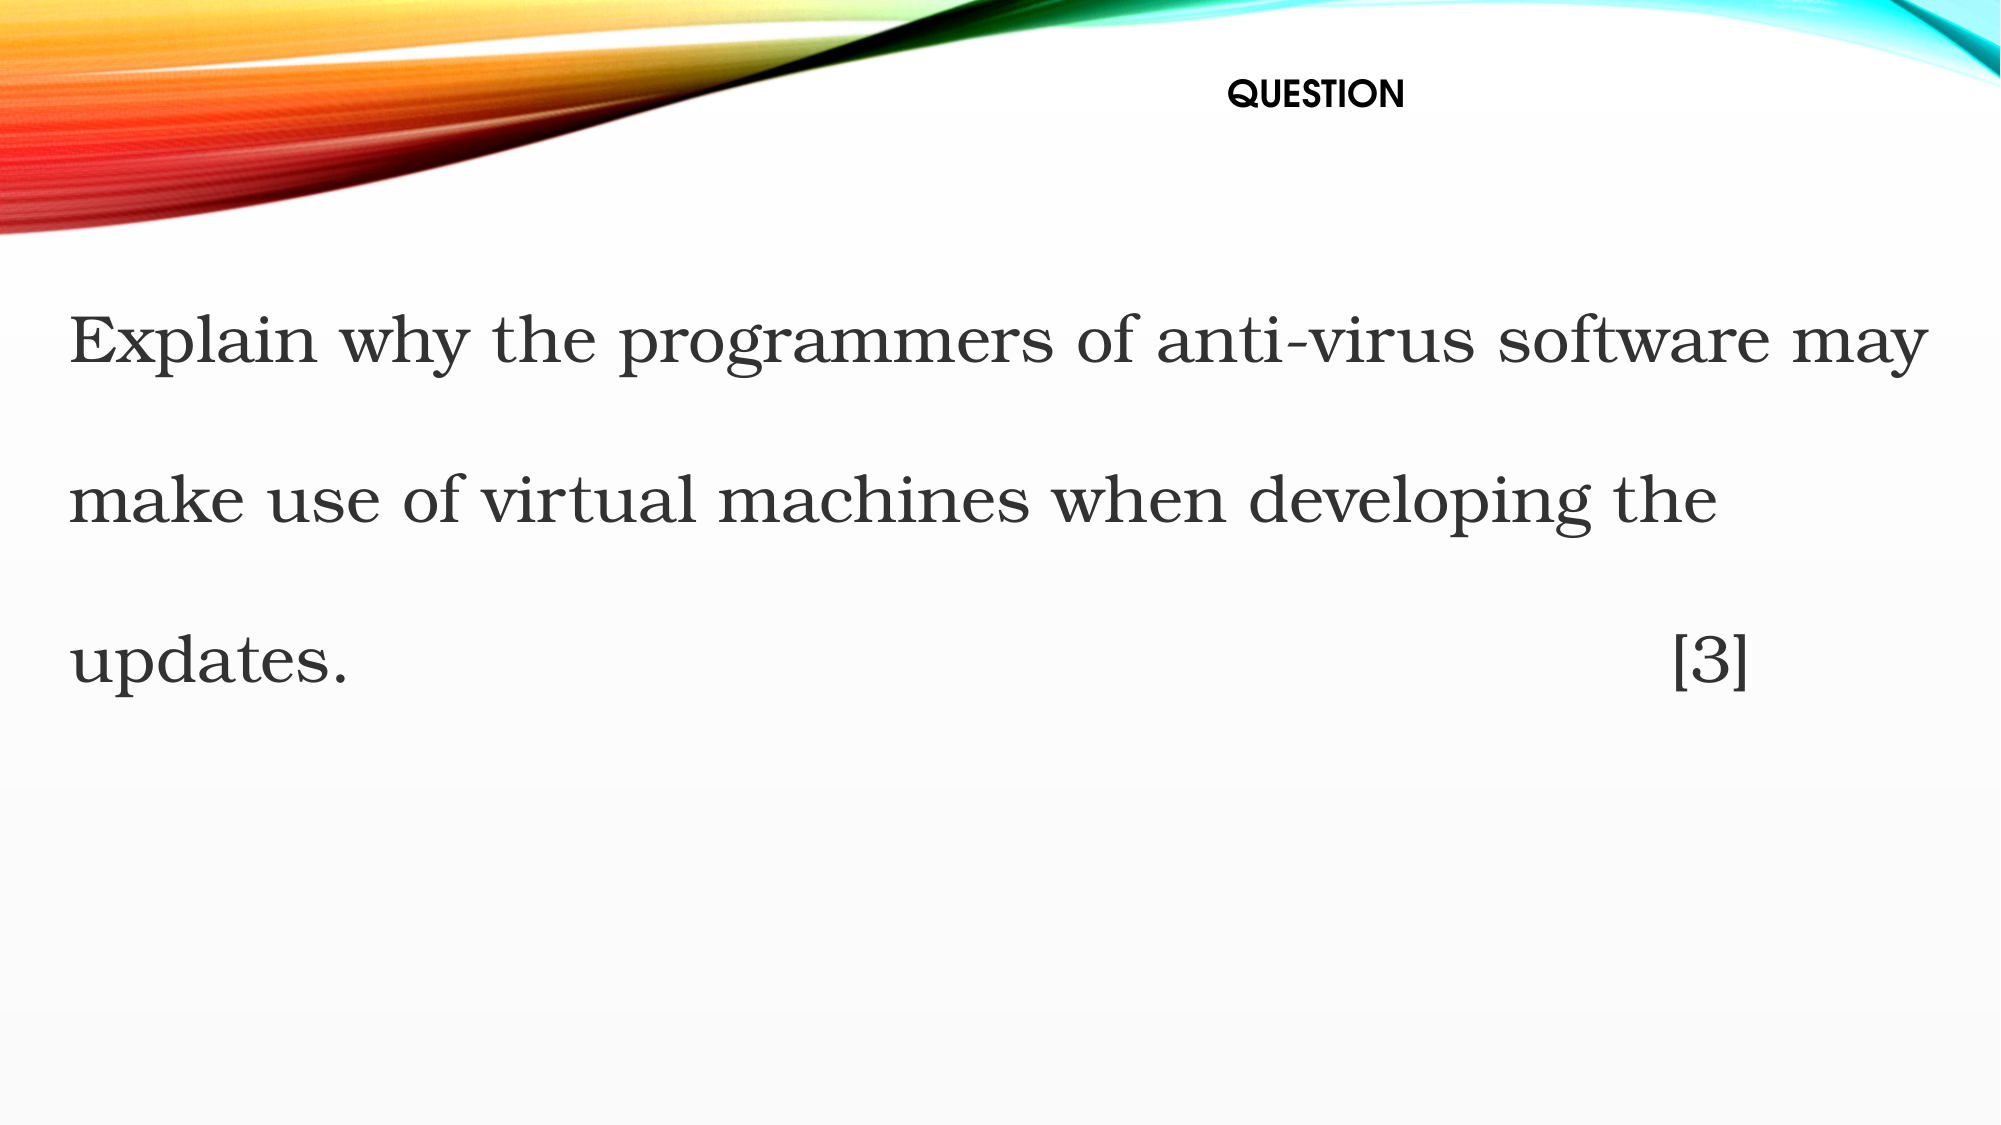

# Question
Explain why the programmers of anti-virus software may make use of virtual machines when developing the updates.                                                              [3]